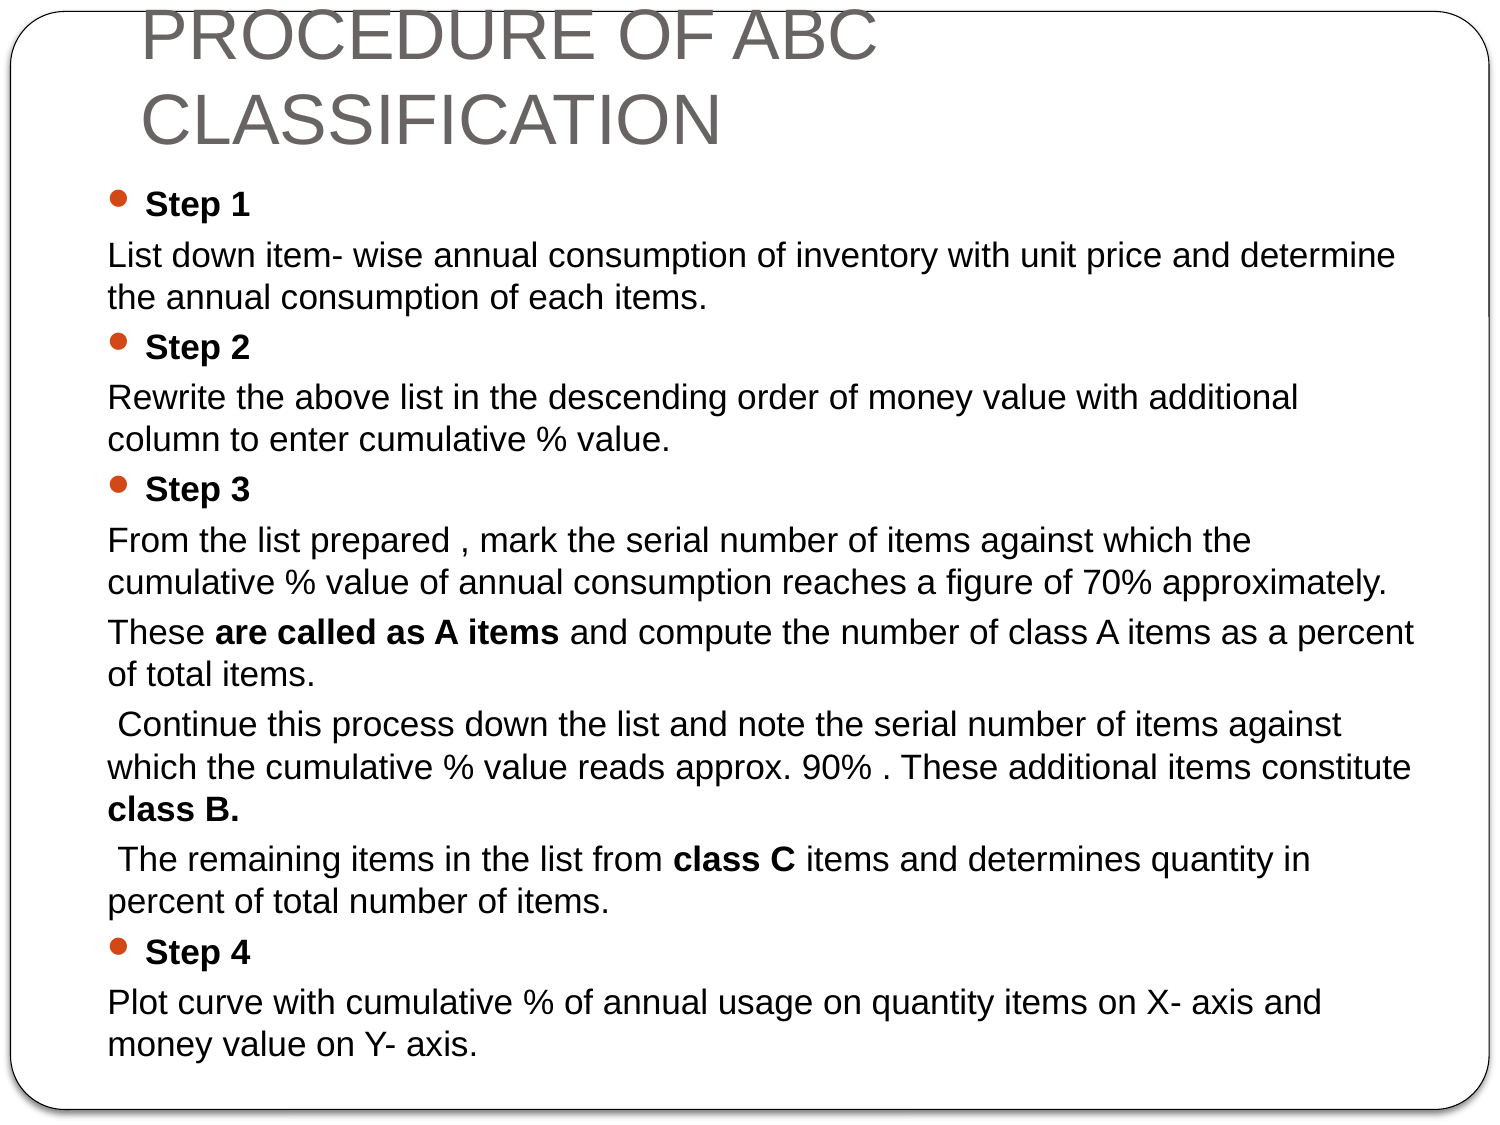

# PROCEDURE OF ABC CLASSIFICATION
Step 1
List down item- wise annual consumption of inventory with unit price and determine the annual consumption of each items.
Step 2
Rewrite the above list in the descending order of money value with additional column to enter cumulative % value.
Step 3
From the list prepared , mark the serial number of items against which the cumulative % value of annual consumption reaches a figure of 70% approximately.
These are called as A items and compute the number of class A items as a percent of total items.
 Continue this process down the list and note the serial number of items against which the cumulative % value reads approx. 90% . These additional items constitute class B.
 The remaining items in the list from class C items and determines quantity in percent of total number of items.
Step 4
Plot curve with cumulative % of annual usage on quantity items on X- axis and money value on Y- axis.